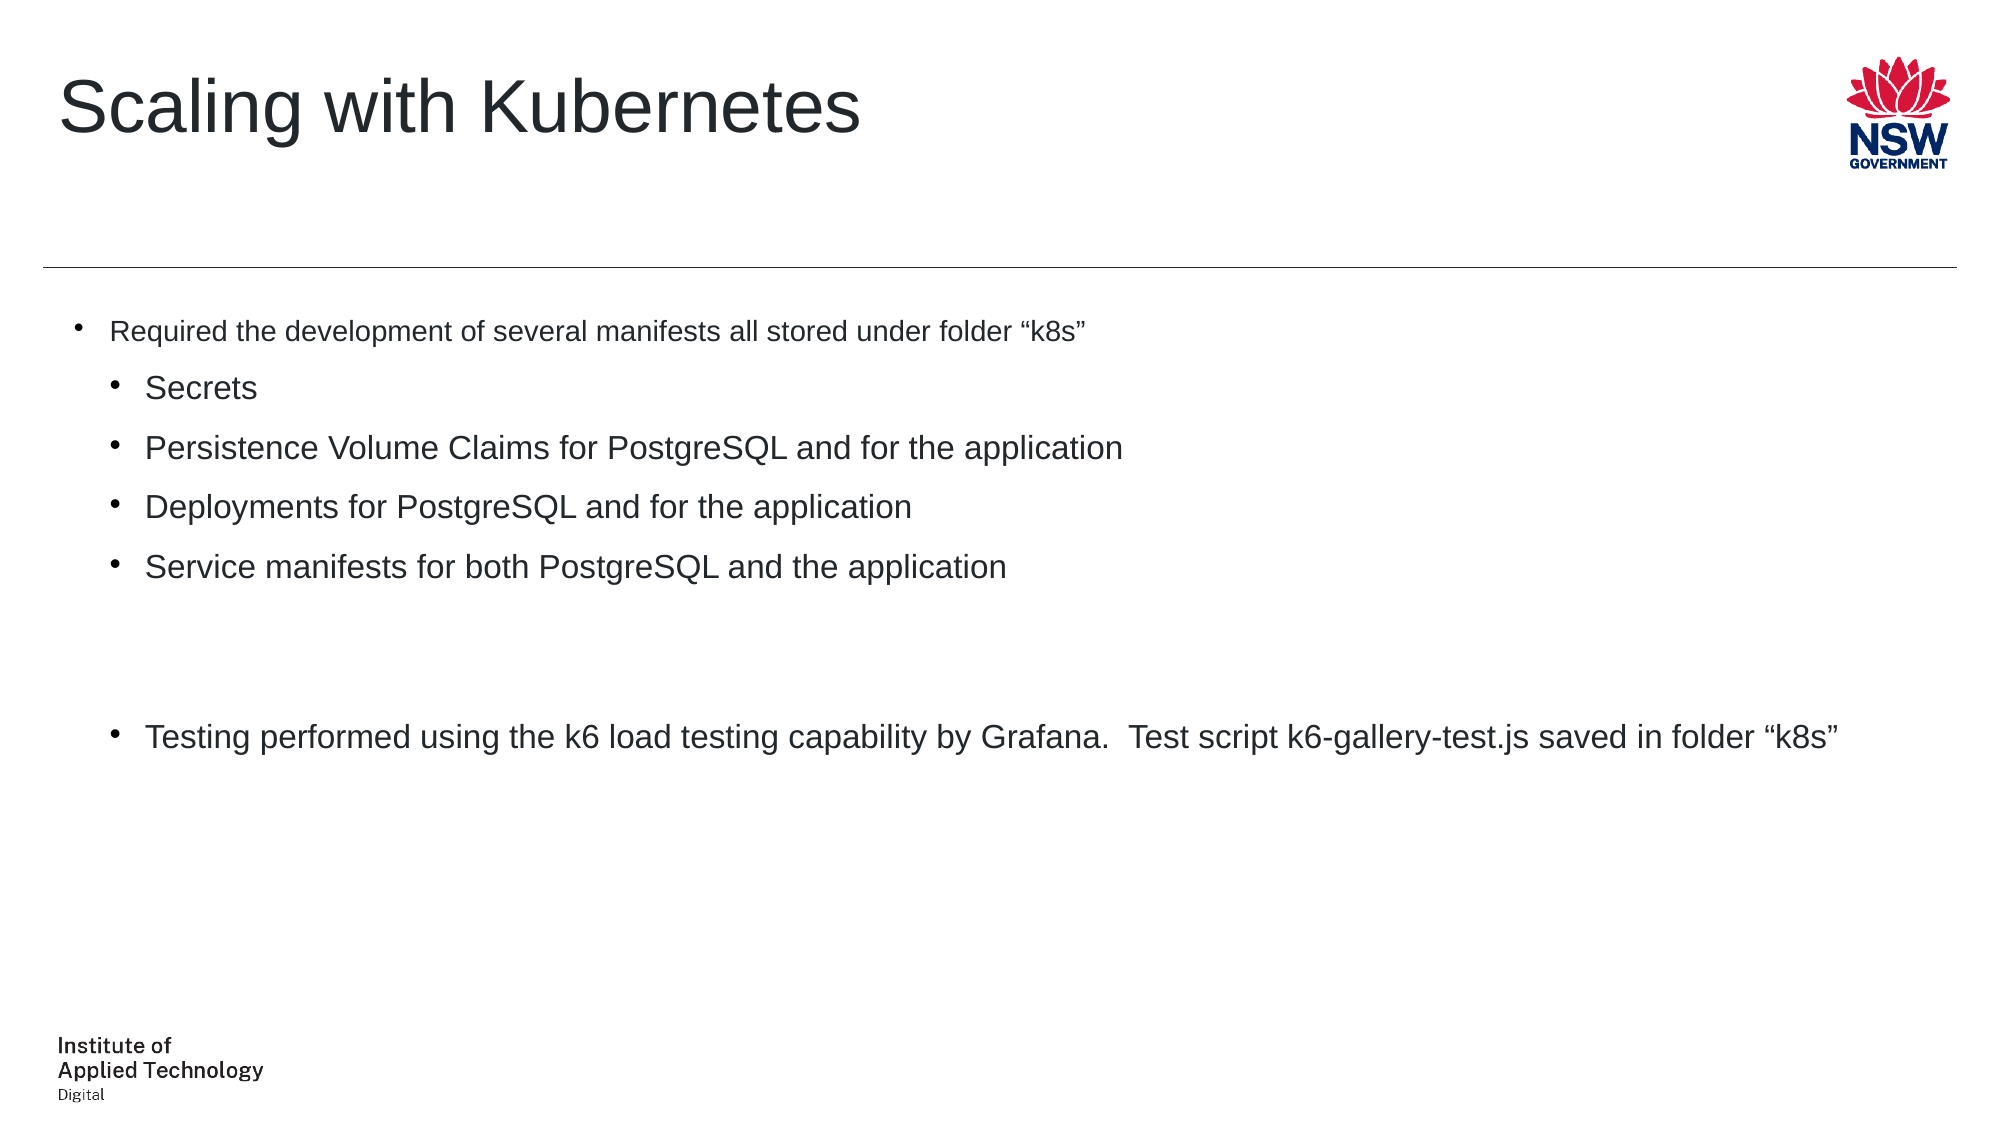

# Scaling with Kubernetes
Required the development of several manifests all stored under folder “k8s”
Secrets
Persistence Volume Claims for PostgreSQL and for the application
Deployments for PostgreSQL and for the application
Service manifests for both PostgreSQL and the application

Testing performed using the k6 load testing capability by Grafana.  Test script k6-gallery-test.js saved in folder “k8s”